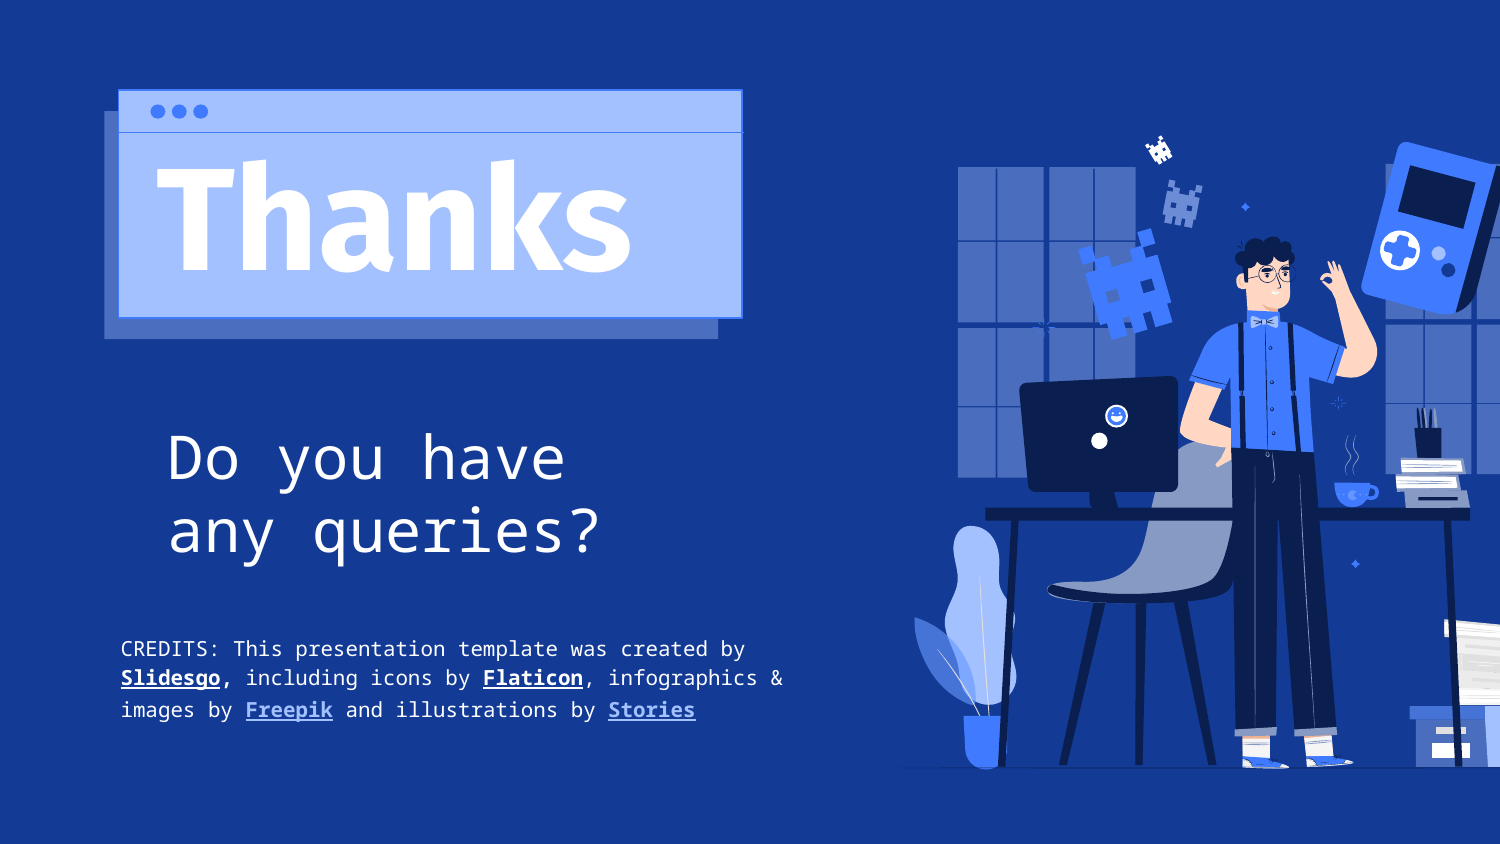

# Thanks

Do you have any queries?